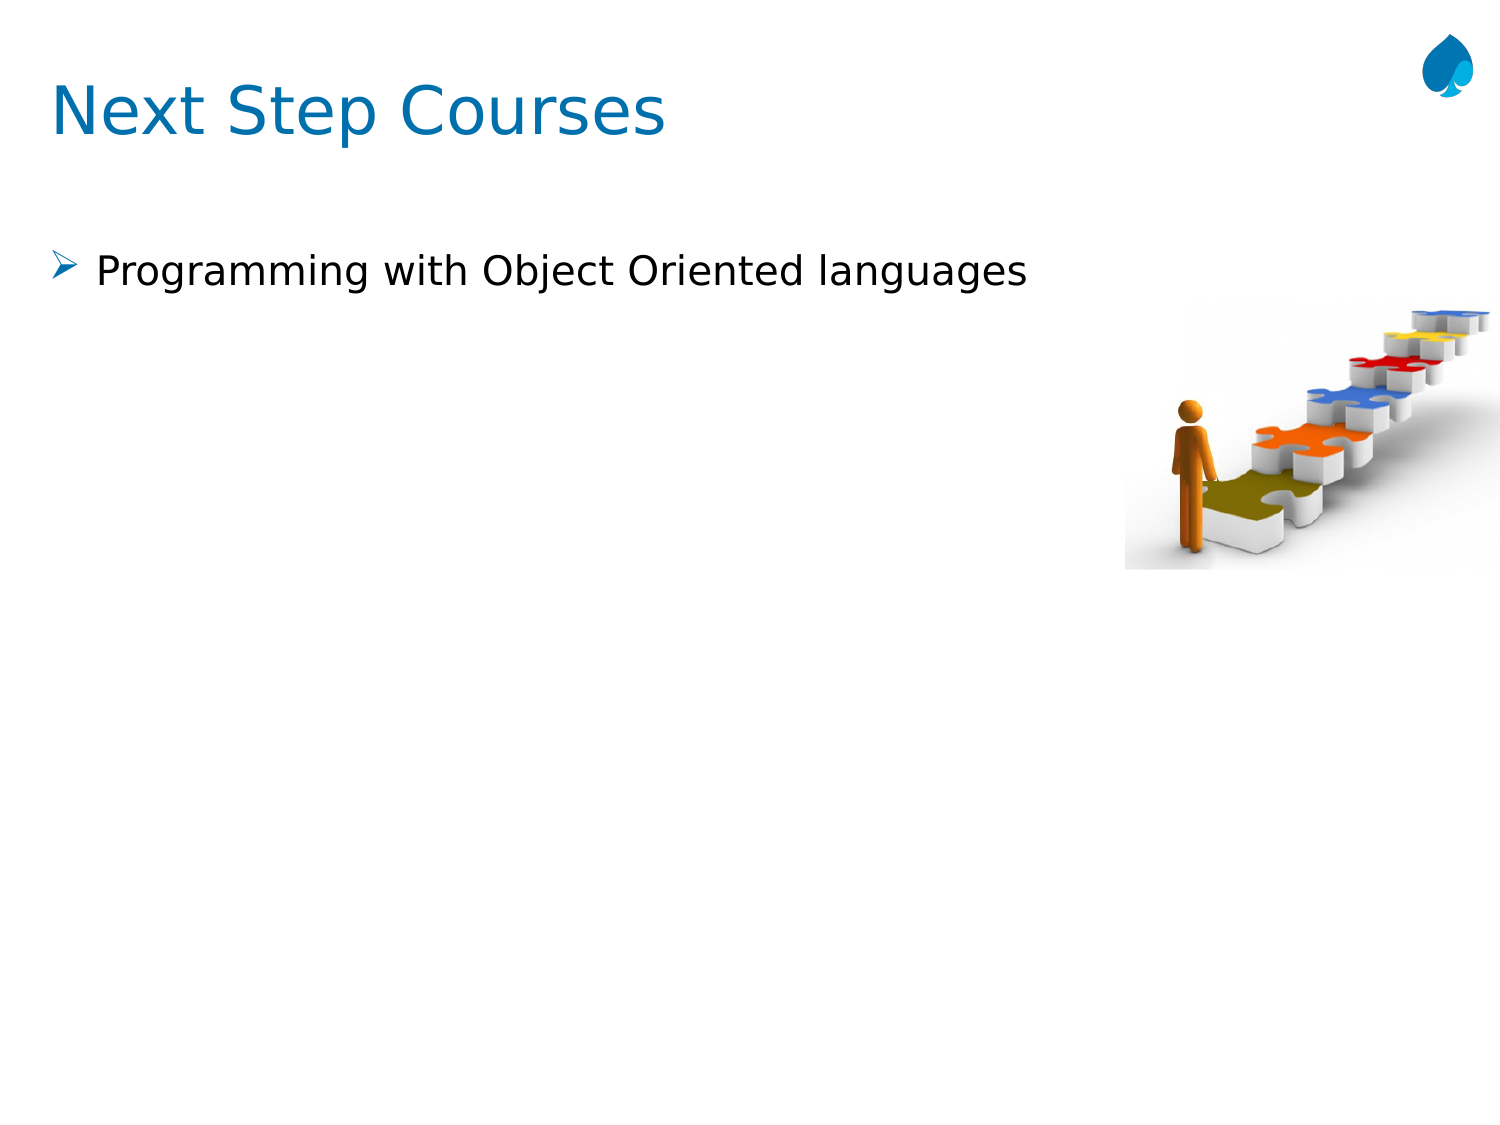

# Next Step Courses
Programming with Object Oriented languages